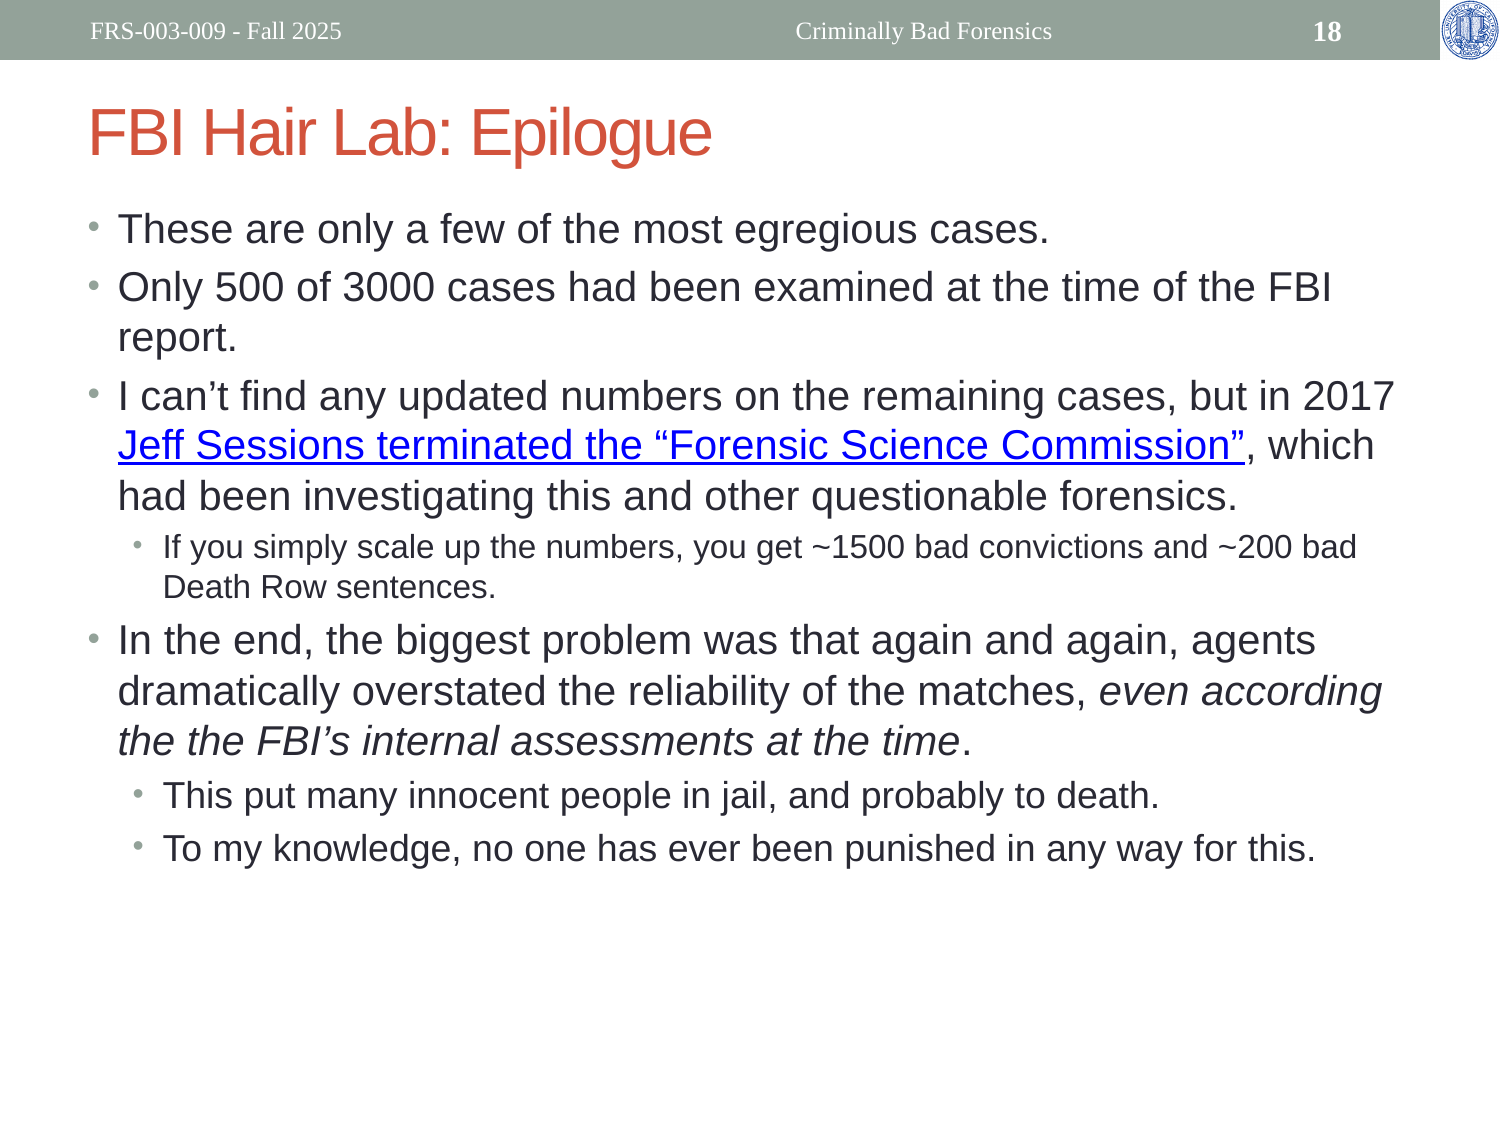

FRS-003-009 - Fall 2025
Criminally Bad Forensics
18
# FBI Hair Lab: Epilogue
These are only a few of the most egregious cases.
Only 500 of 3000 cases had been examined at the time of the FBI report.
I can’t find any updated numbers on the remaining cases, but in 2017 Jeff Sessions terminated the “Forensic Science Commission”, which had been investigating this and other questionable forensics.
If you simply scale up the numbers, you get ~1500 bad convictions and ~200 bad Death Row sentences.
In the end, the biggest problem was that again and again, agents dramatically overstated the reliability of the matches, even according the the FBI’s internal assessments at the time.
This put many innocent people in jail, and probably to death.
To my knowledge, no one has ever been punished in any way for this.